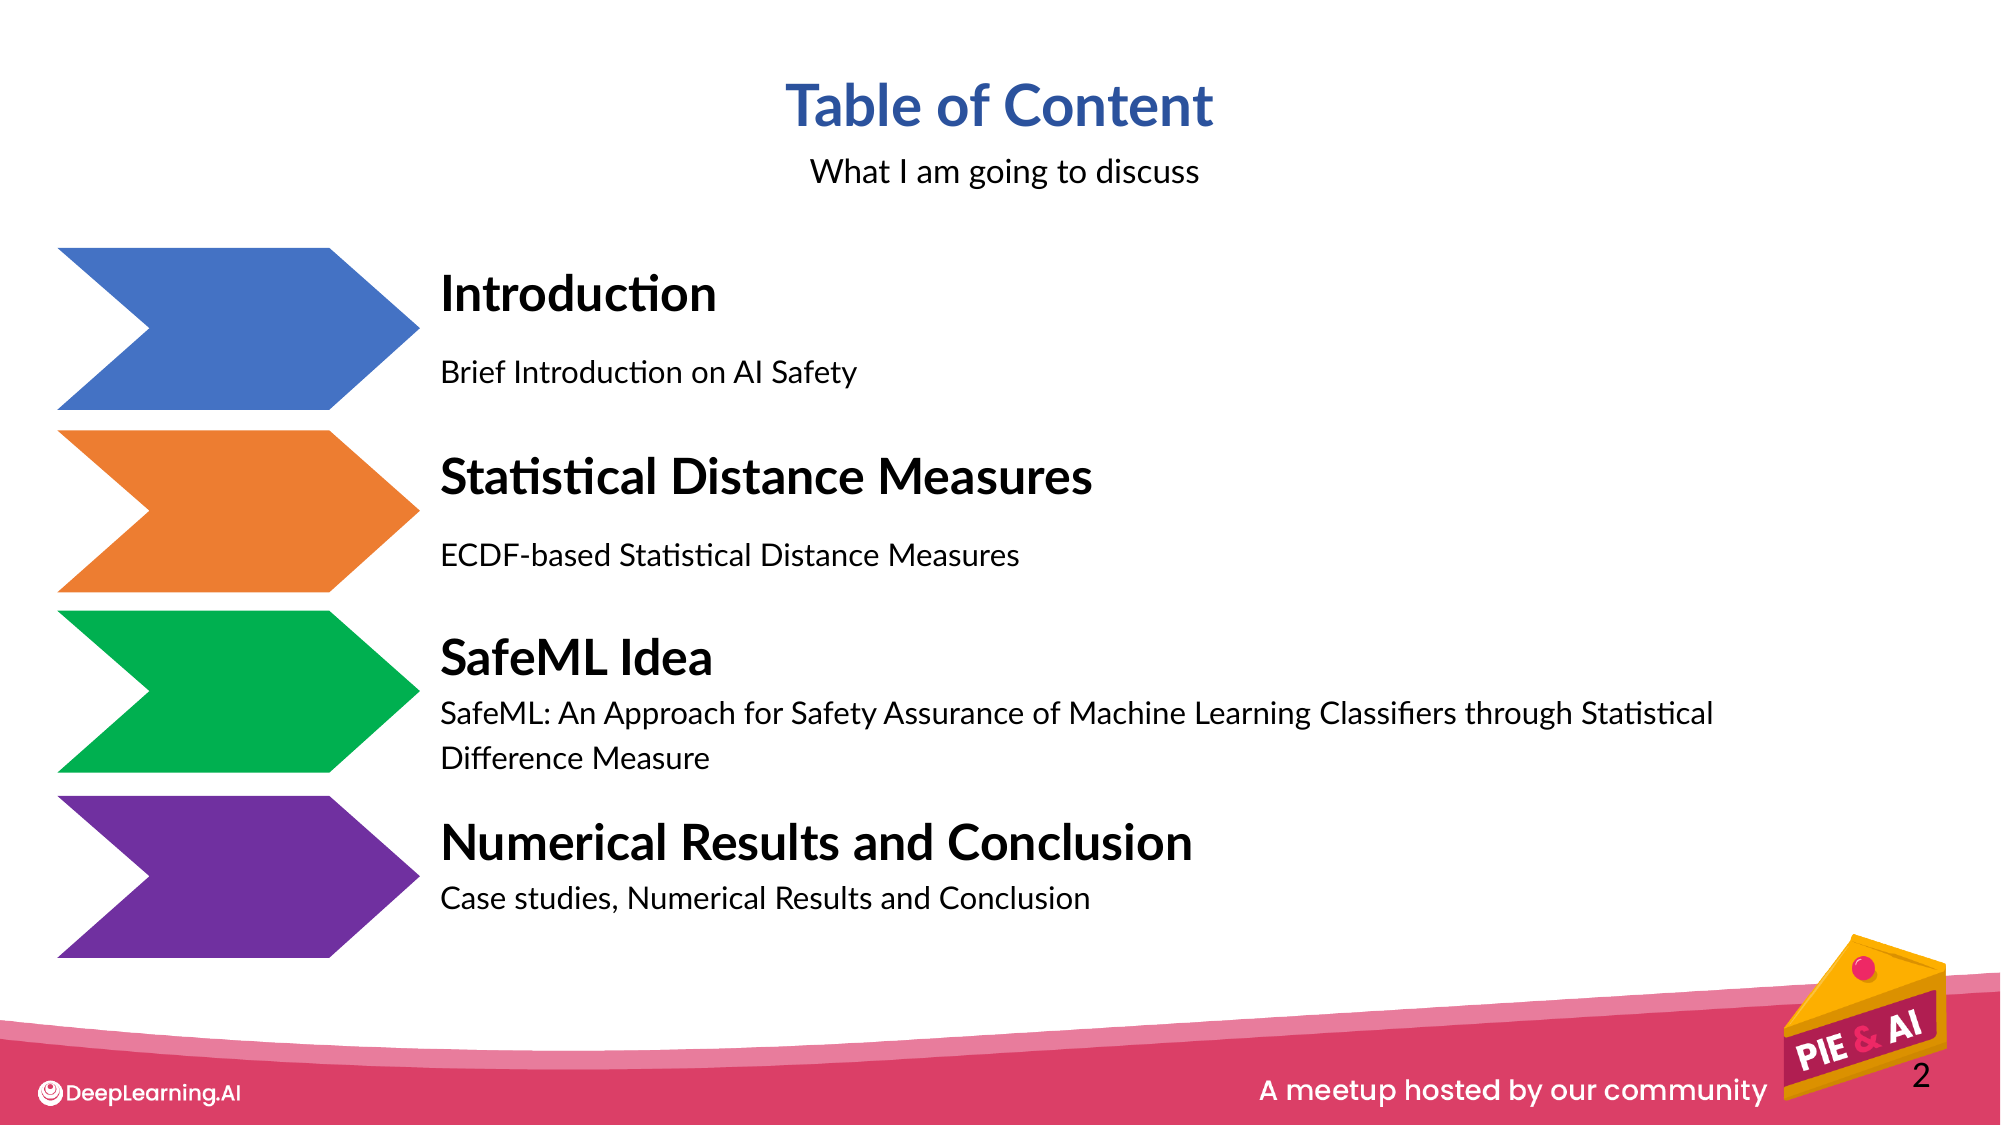

Table of Content
What I am going to discuss
Introduction

Brief Introduction on AI Safety

Statistical Distance Measures

ECDF-based Statistical Distance Measures

SafeML Idea
SafeML: An Approach for Safety Assurance of Machine Learning Classifiers through Statistical Difference Measure

Numerical Results and Conclusion
Case studies, Numerical Results and Conclusion

2